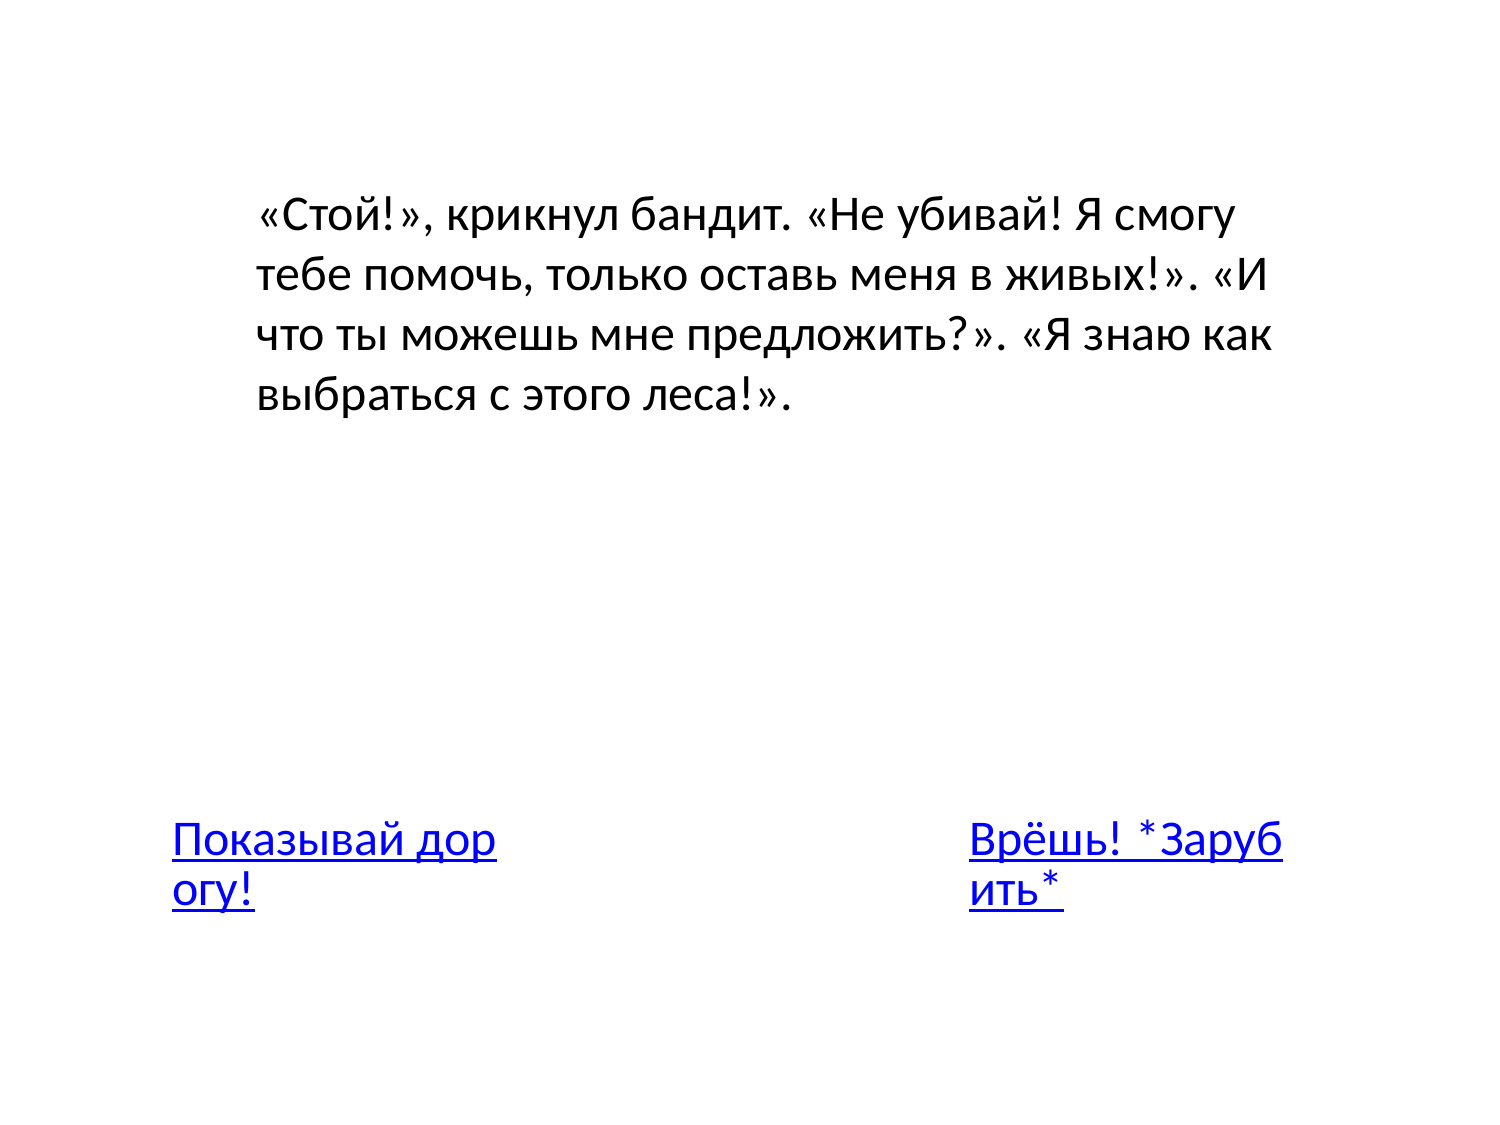

«Стой!», крикнул бандит. «Не убивай! Я смогу тебе помочь, только оставь меня в живых!». «И что ты можешь мне предложить?». «Я знаю как выбраться с этого леса!».
Показывай дорогу!
Врёшь! *Зарубить*